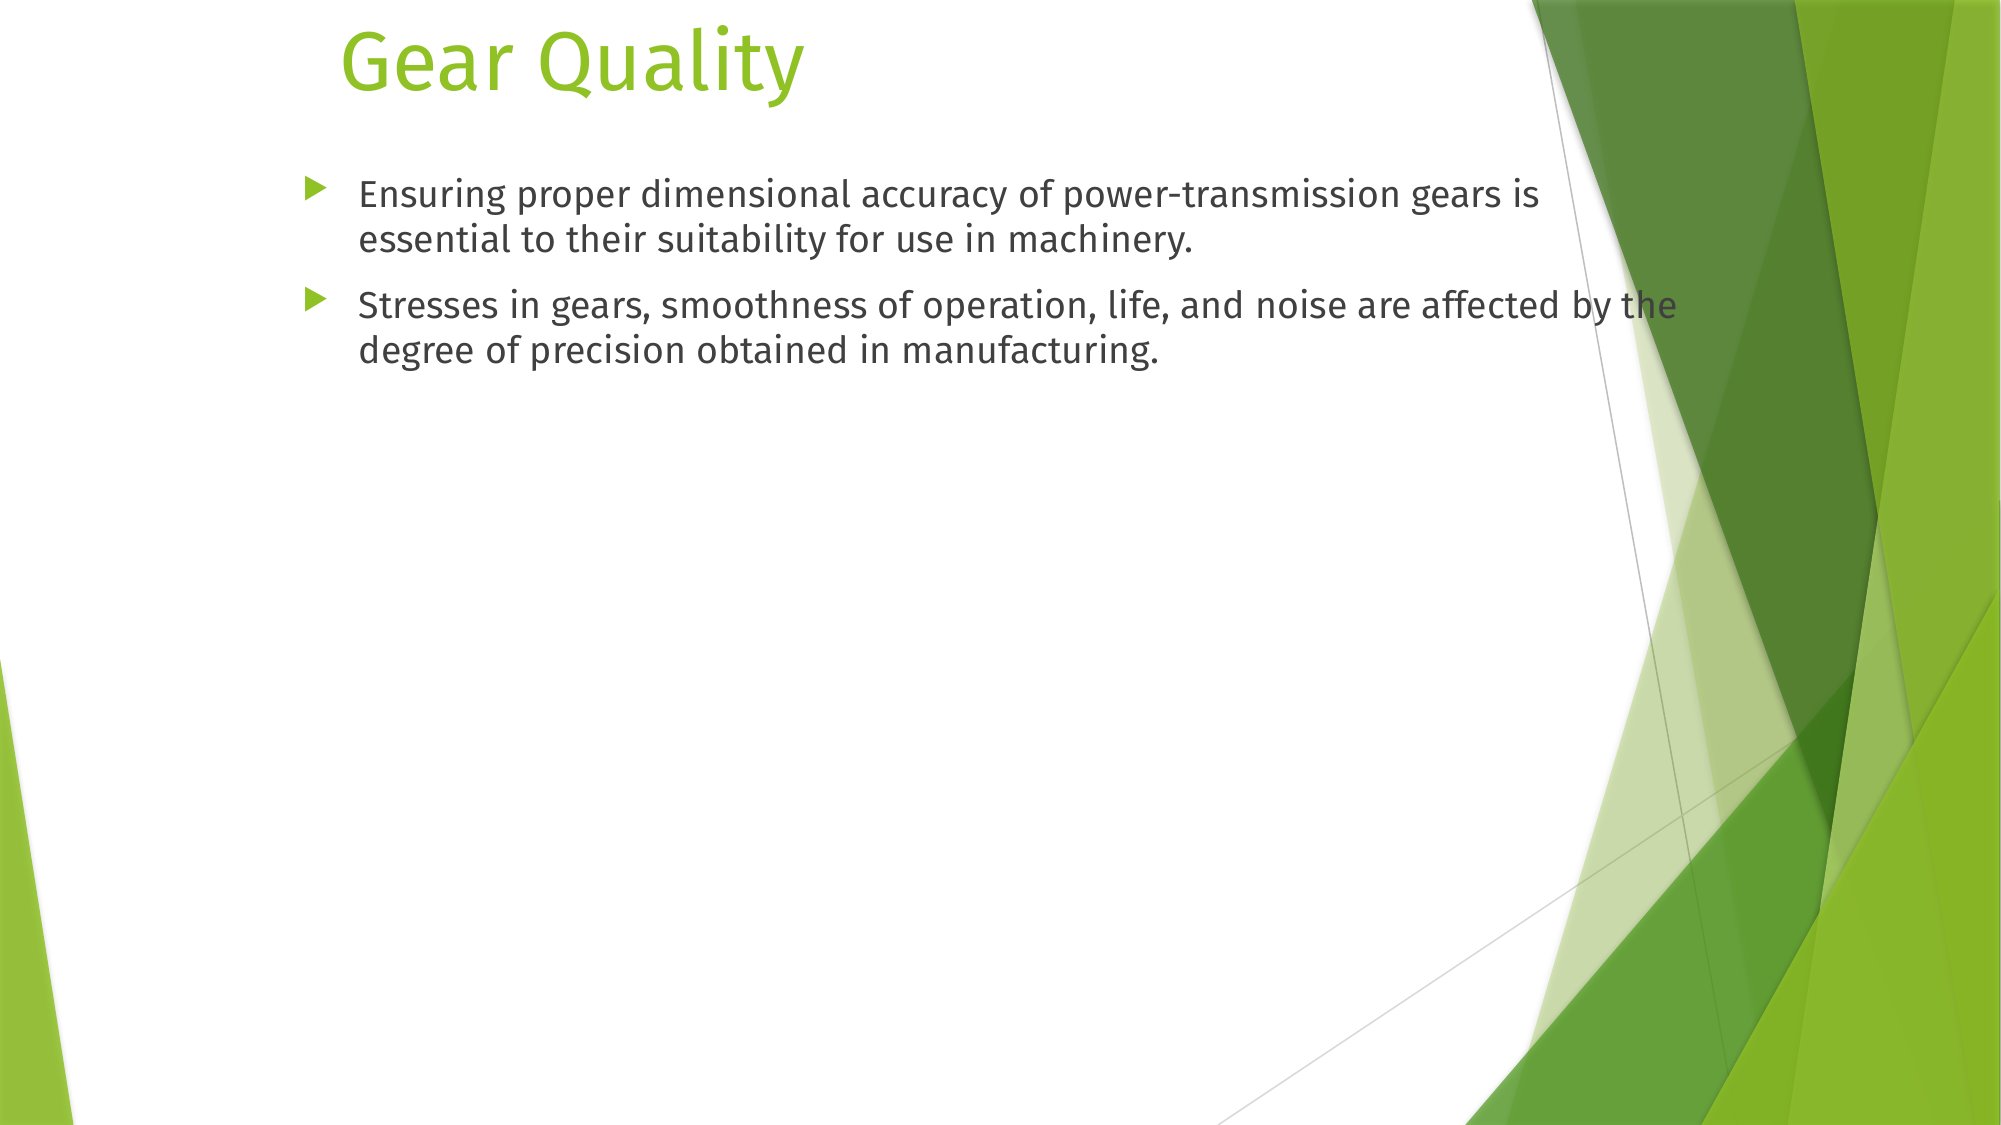

# Gear Quality
Ensuring proper dimensional accuracy of power-transmission gears is essential to their suitability for use in machinery.
Stresses in gears, smoothness of operation, life, and noise are affected by the degree of precision obtained in manufacturing.